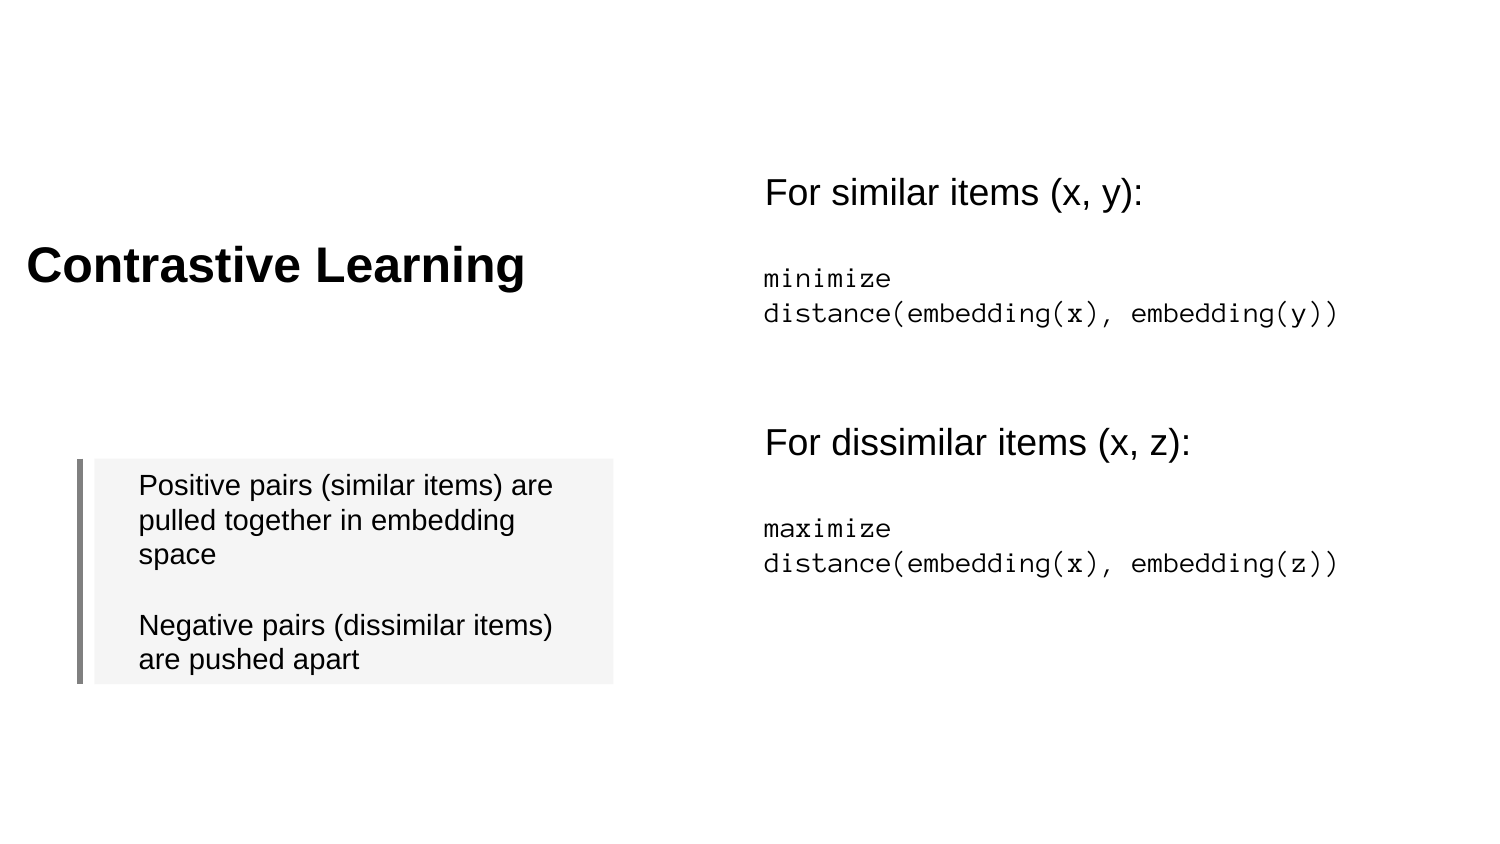

For similar items (x, y):

minimize
distance(embedding(x), embedding(y))

For dissimilar items (x, z):

maximize
distance(embedding(x), embedding(z))
Contrastive Learning
Positive pairs (similar items) are pulled together in embedding space

Negative pairs (dissimilar items) are pushed apart